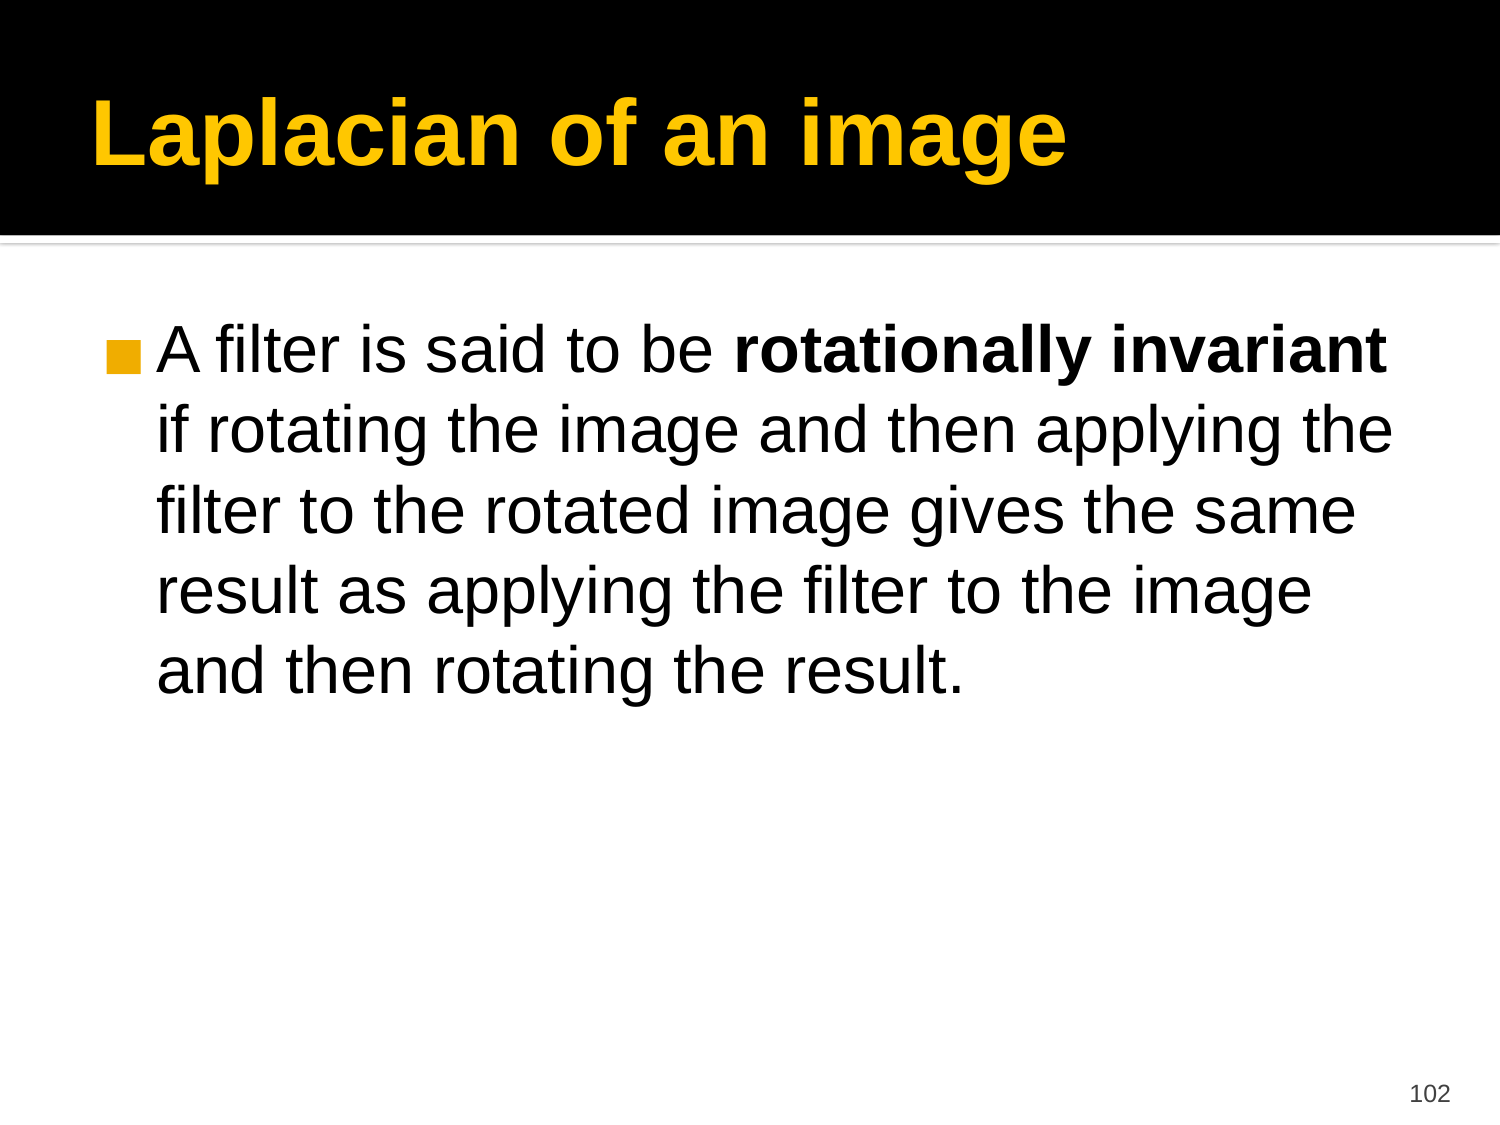

# Laplacian of an image
A filter is said to be rotationally invariant if rotating the image and then applying the filter to the rotated image gives the same result as applying the filter to the image and then rotating the result.
102